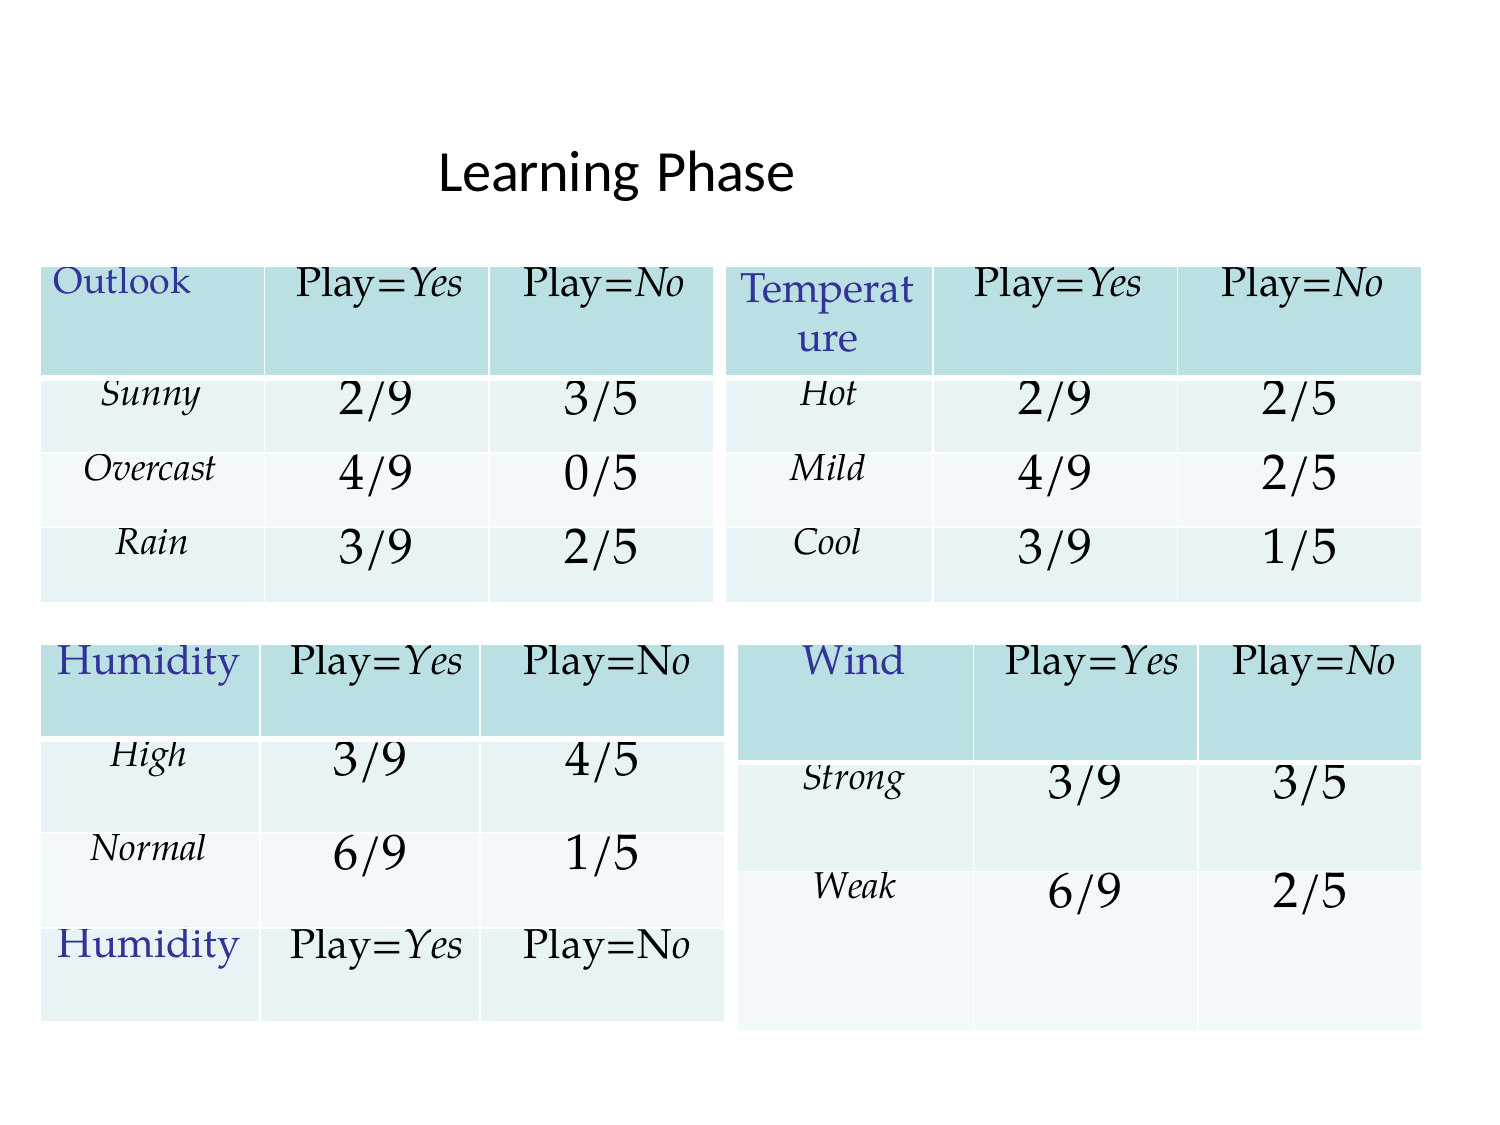

# Learning Phase
| Outlook | Play=Yes | Play=No |  | Temperat ure | Play=Yes | Play=No |
| --- | --- | --- | --- | --- | --- | --- |
| Sunny | 2/9 | 3/5 |  | Hot | 2/9 | 2/5 |
| Overcast | 4/9 | 0/5 |  | Mild | 4/9 | 2/5 |
| Rain | 3/9 | 2/5 |  | Cool | 3/9 | 1/5 |
| Humidity | Play=Yes | Play=No |
| --- | --- | --- |
| High | 3/9 | 4/5 |
| Normal | 6/9 | 1/5 |
| Humidity | Play=Yes | Play=No |
| Wind | Play=Yes | Play=No |
| --- | --- | --- |
| Strong | 3/9 | 3/5 |
| Weak | 6/9 | 2/5 |